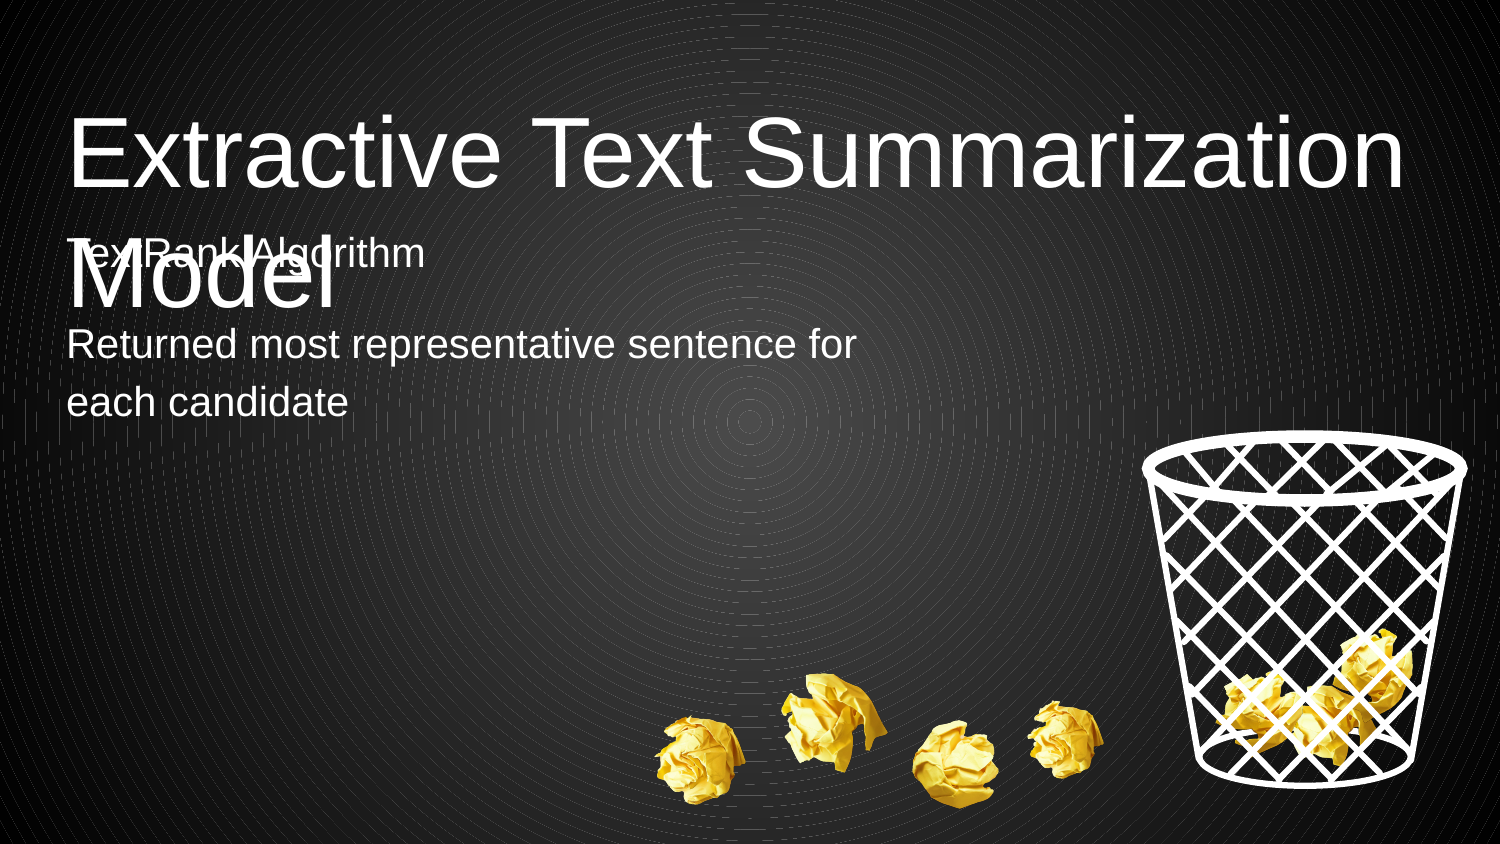

# Extractive Text Summarization Model
TextRank Algorithm
Returned most representative sentence for each candidate